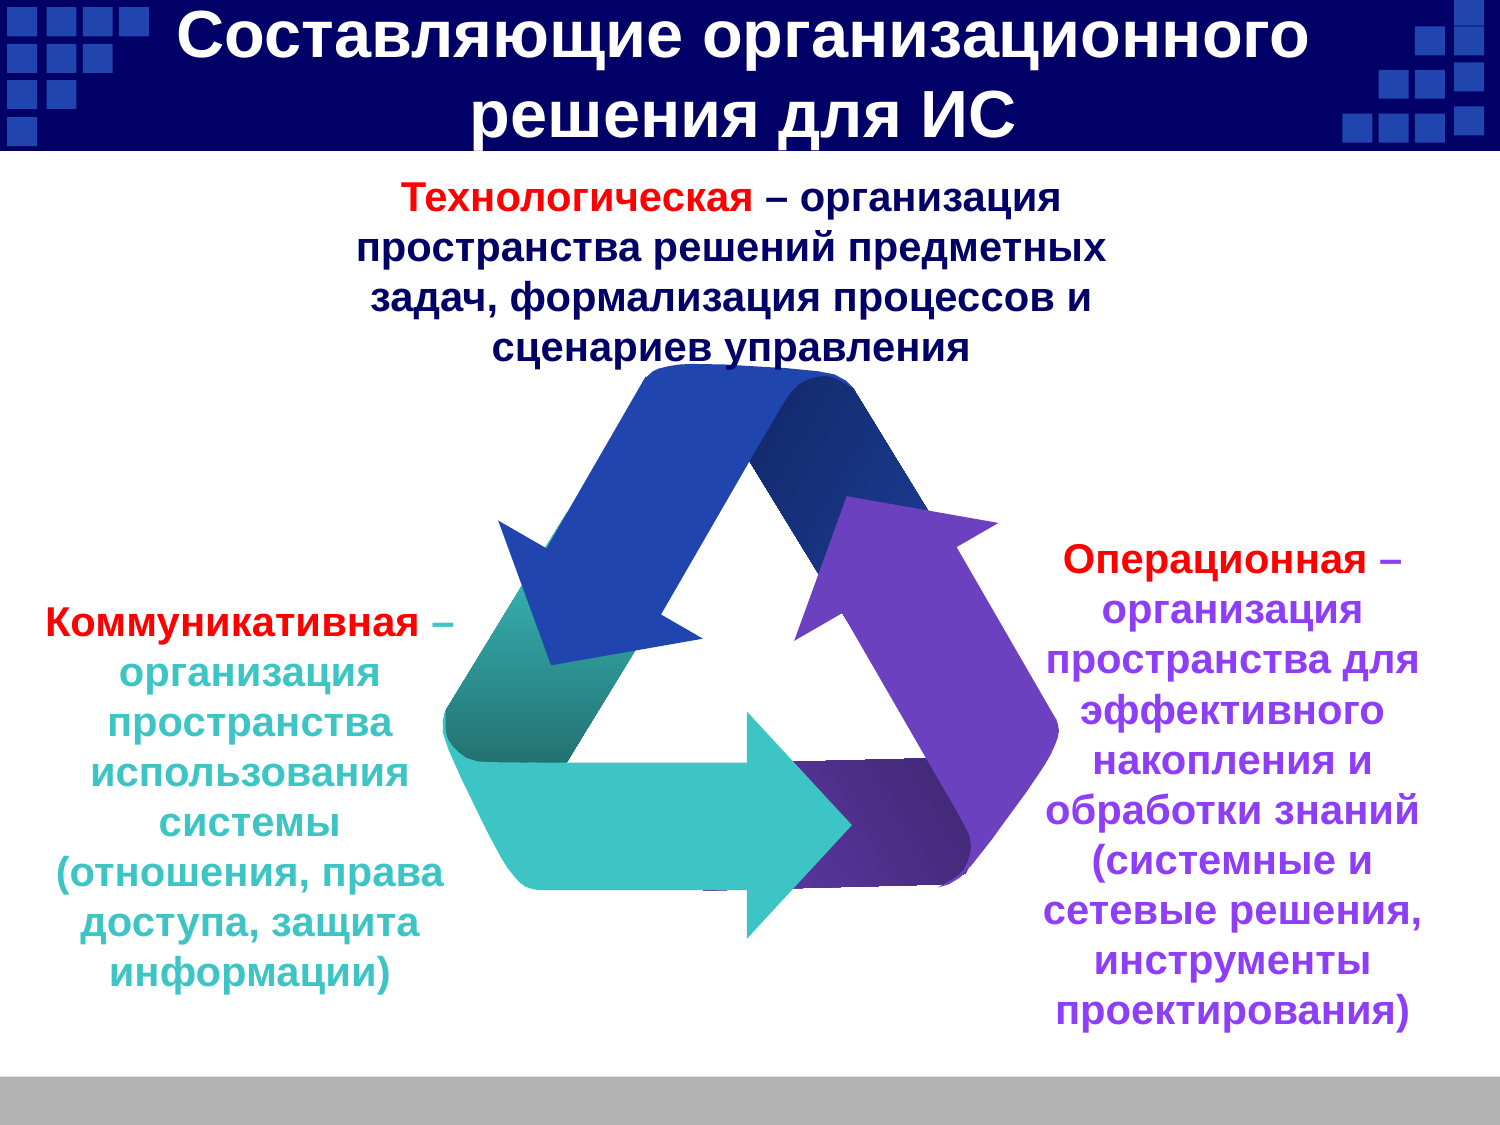

Составляющие организационного решения для ИС
Технологическая – организация пространства решений предметных задач, формализация процессов и сценариев управления

Операционная – организация пространства для эффективного накопления и обработки знаний (системные и сетевые решения, инструменты проектирования)
Коммуникативная – организация пространства использования системы (отношения, права доступа, защита информации)